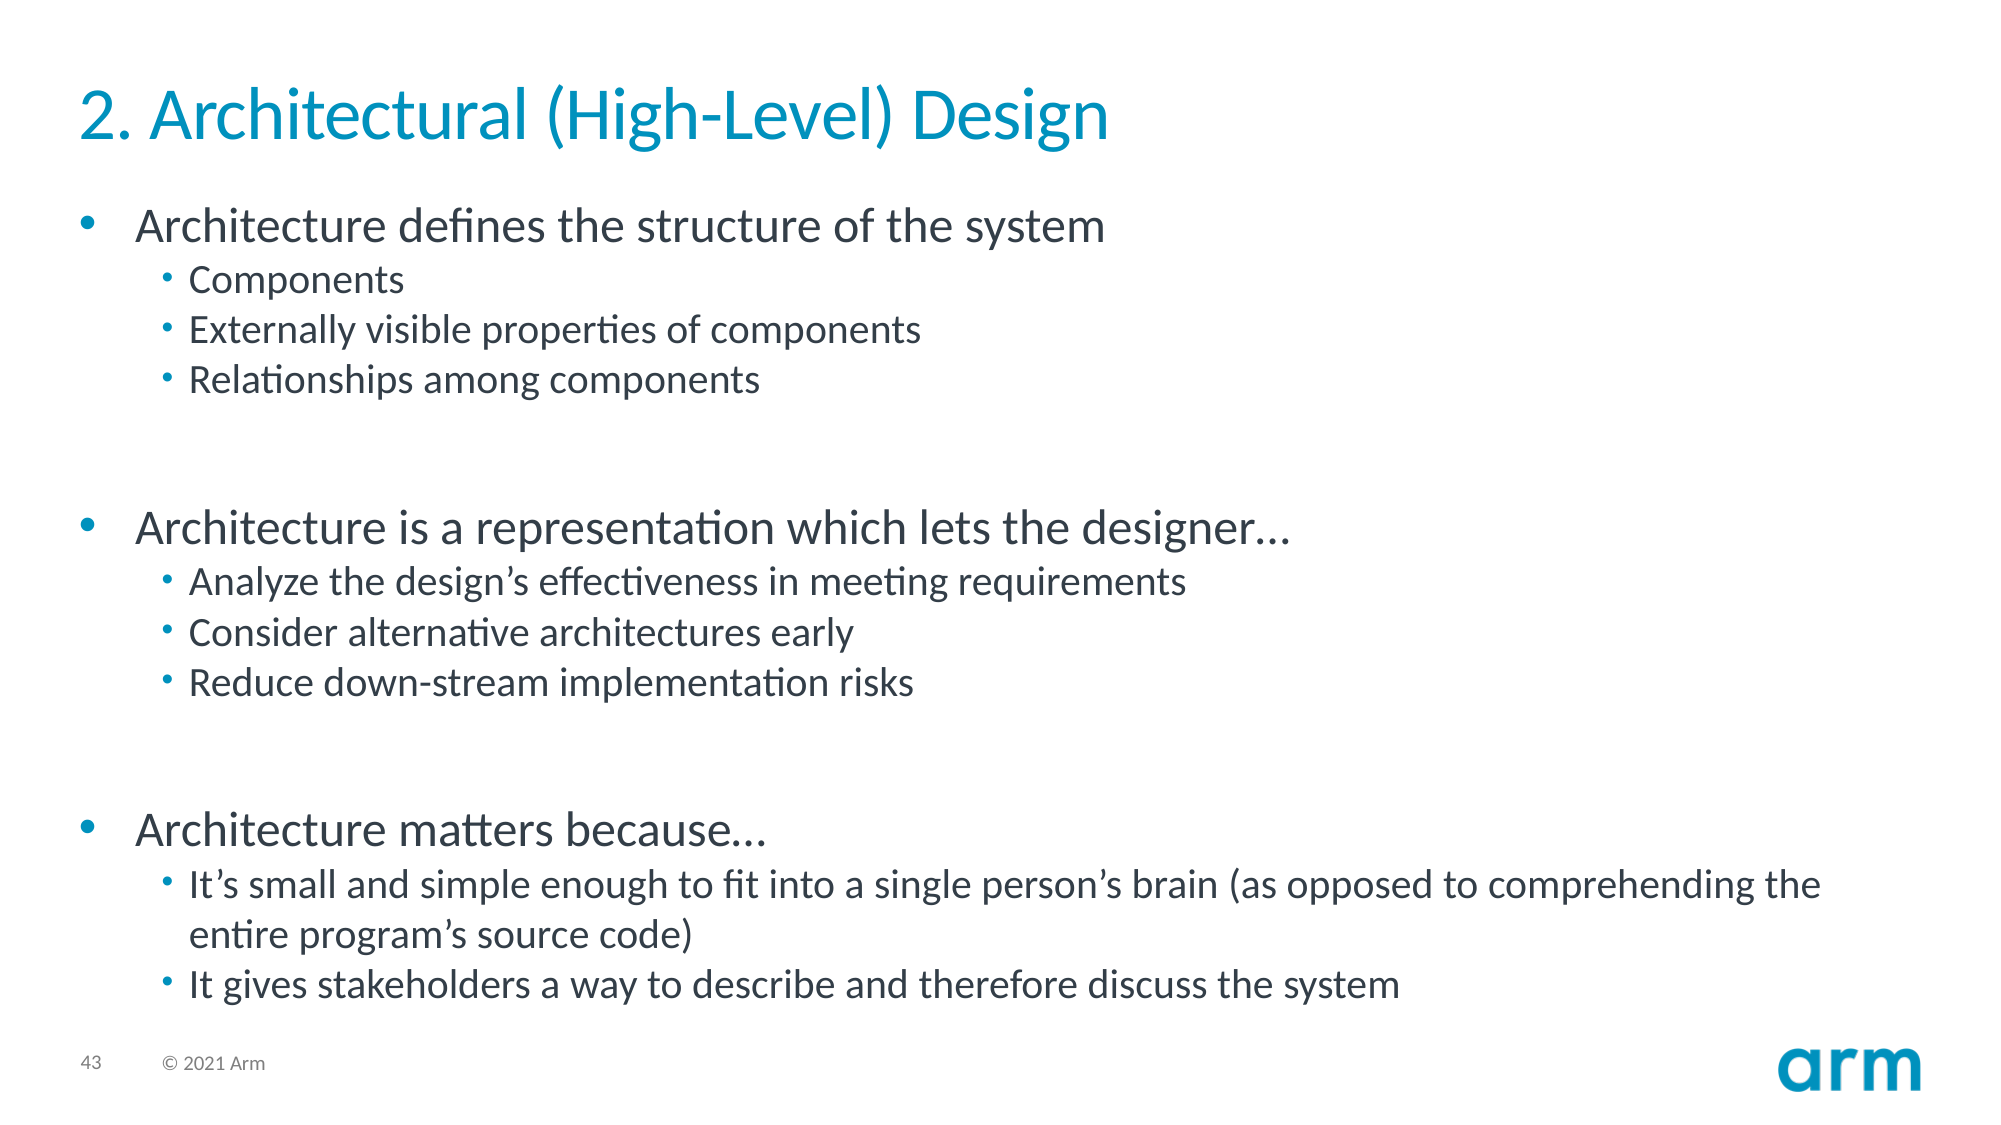

# 2. Architectural (High-Level) Design
Architecture defines the structure of the system
Components
Externally visible properties of components
Relationships among components

Architecture is a representation which lets the designer…
Analyze the design’s effectiveness in meeting requirements
Consider alternative architectures early
Reduce down-stream implementation risks

Architecture matters because…
It’s small and simple enough to fit into a single person’s brain (as opposed to comprehending the entire program’s source code)
It gives stakeholders a way to describe and therefore discuss the system